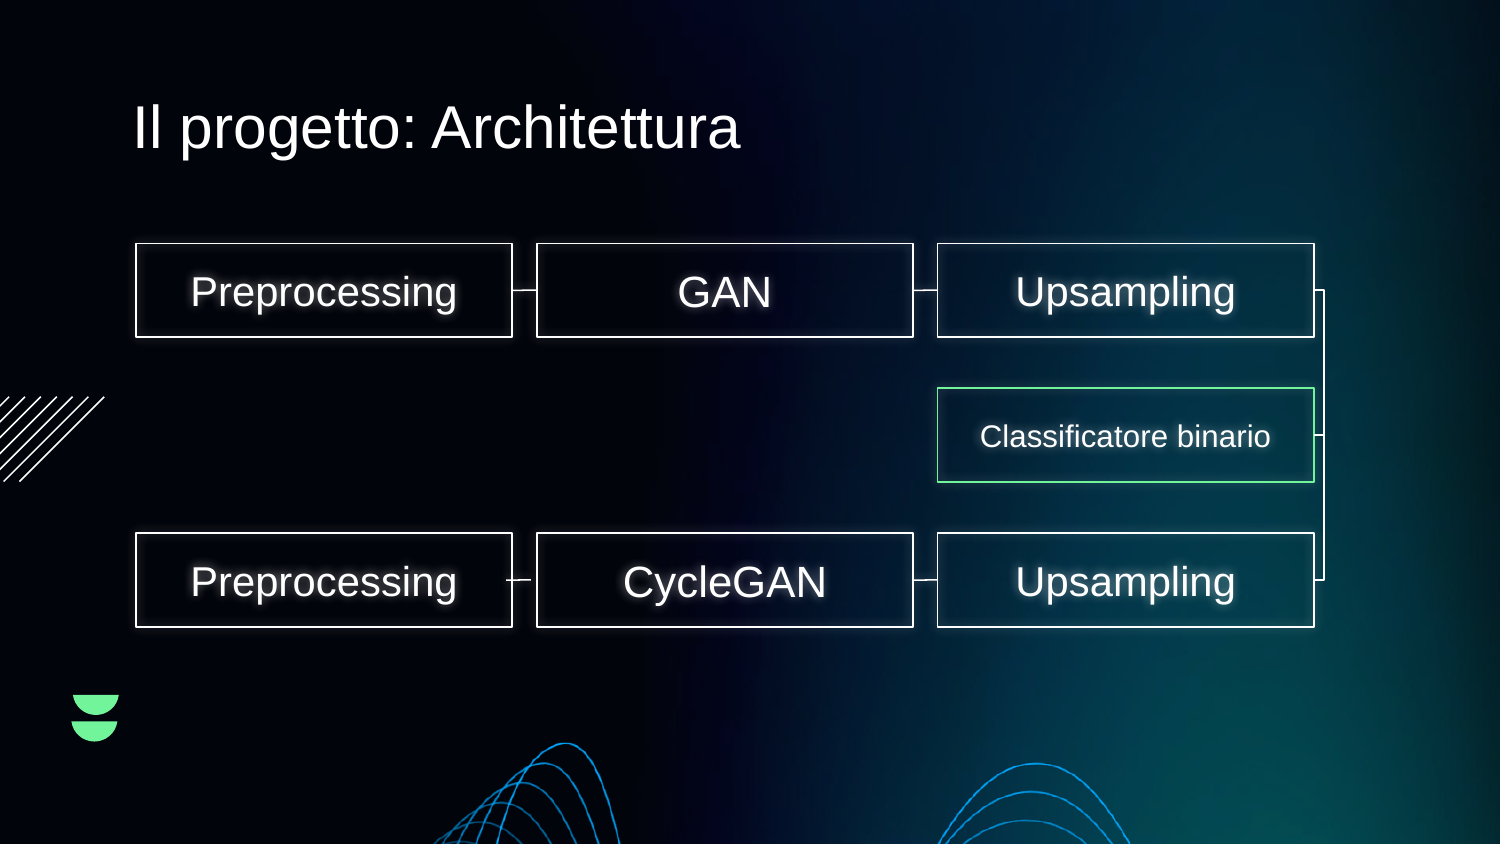

# Il progetto: Architettura
Preprocessing
GAN
Upsampling
Classificatore binario
Preprocessing
CycleGAN
Upsampling